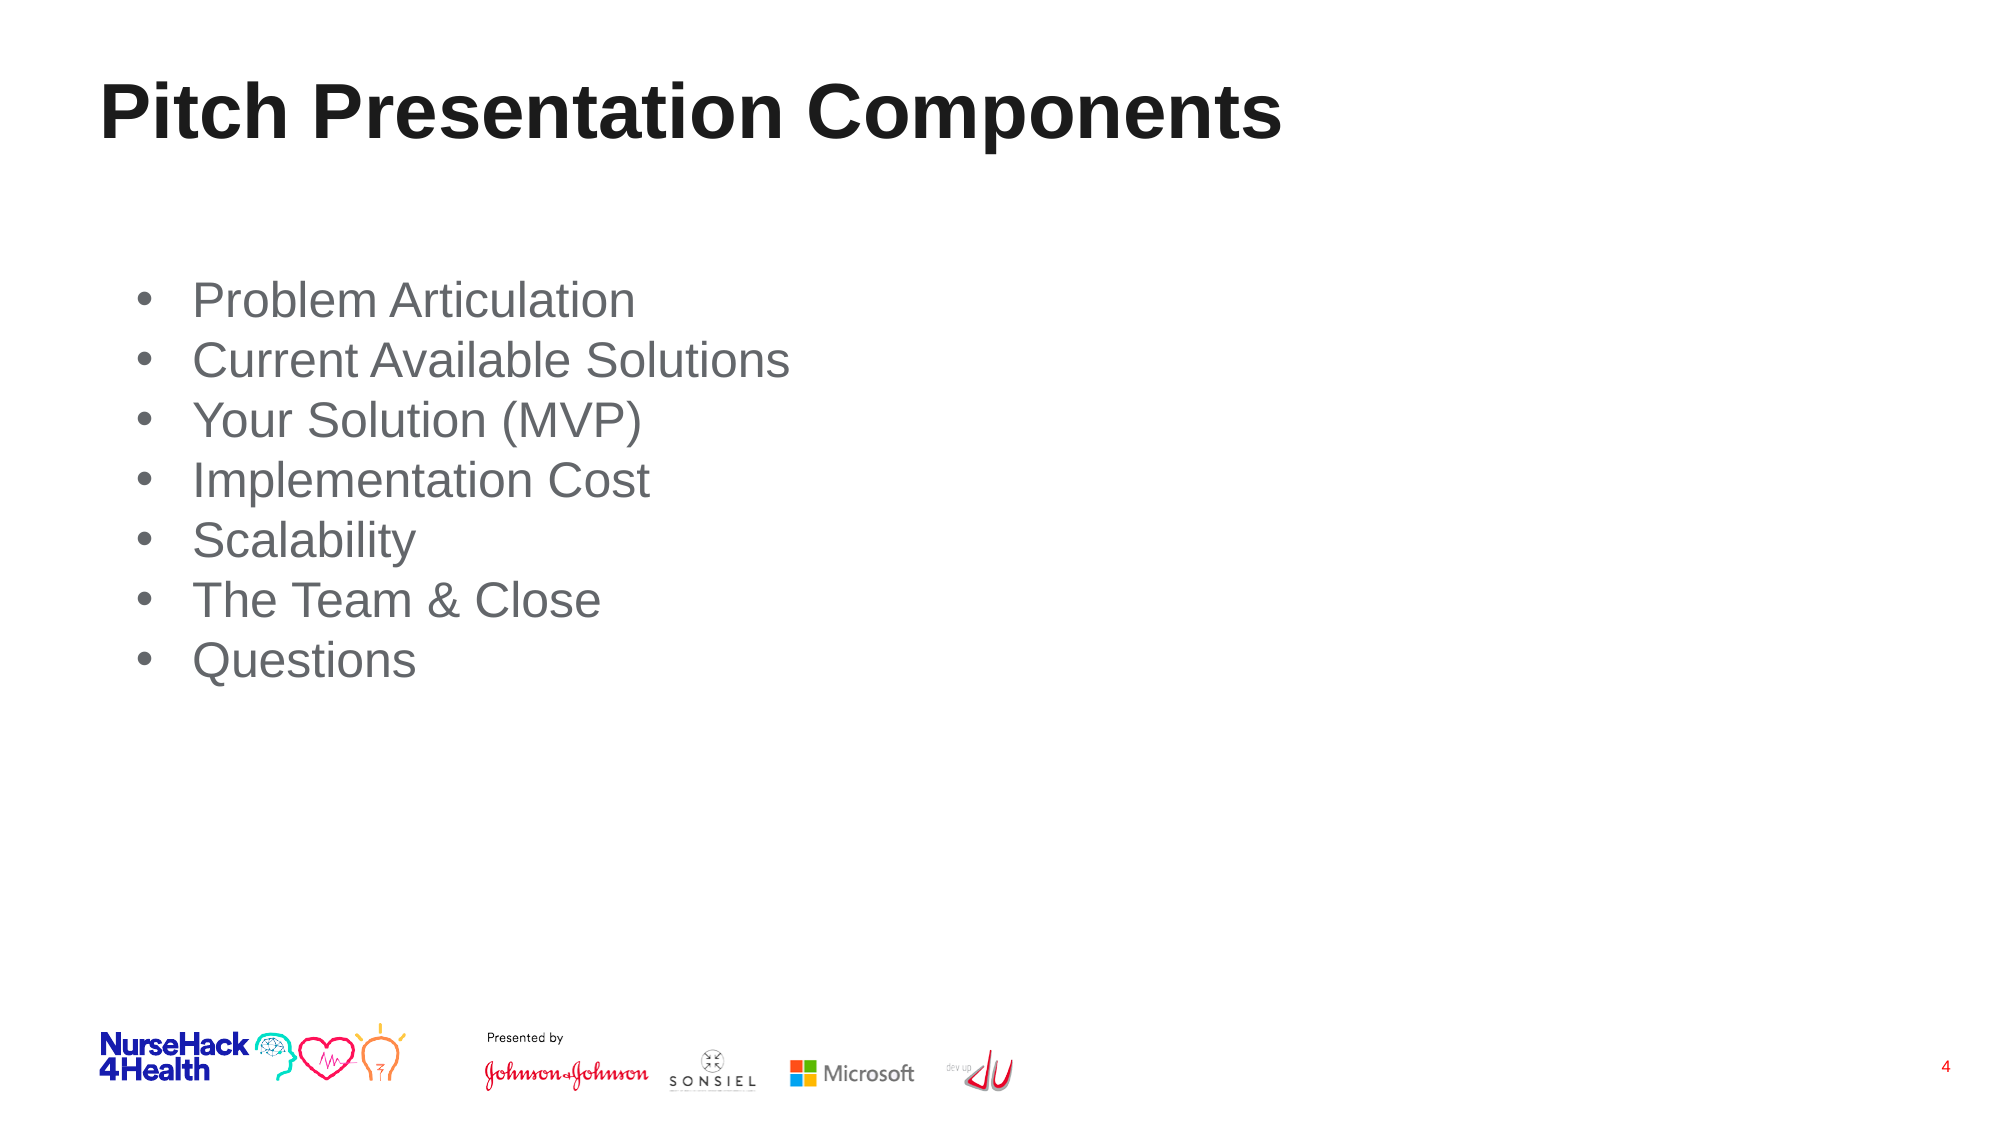

# Pitch Presentation Components
Problem Articulation
Current Available Solutions
Your Solution (MVP)
Implementation Cost
Scalability
The Team & Close
Questions
4